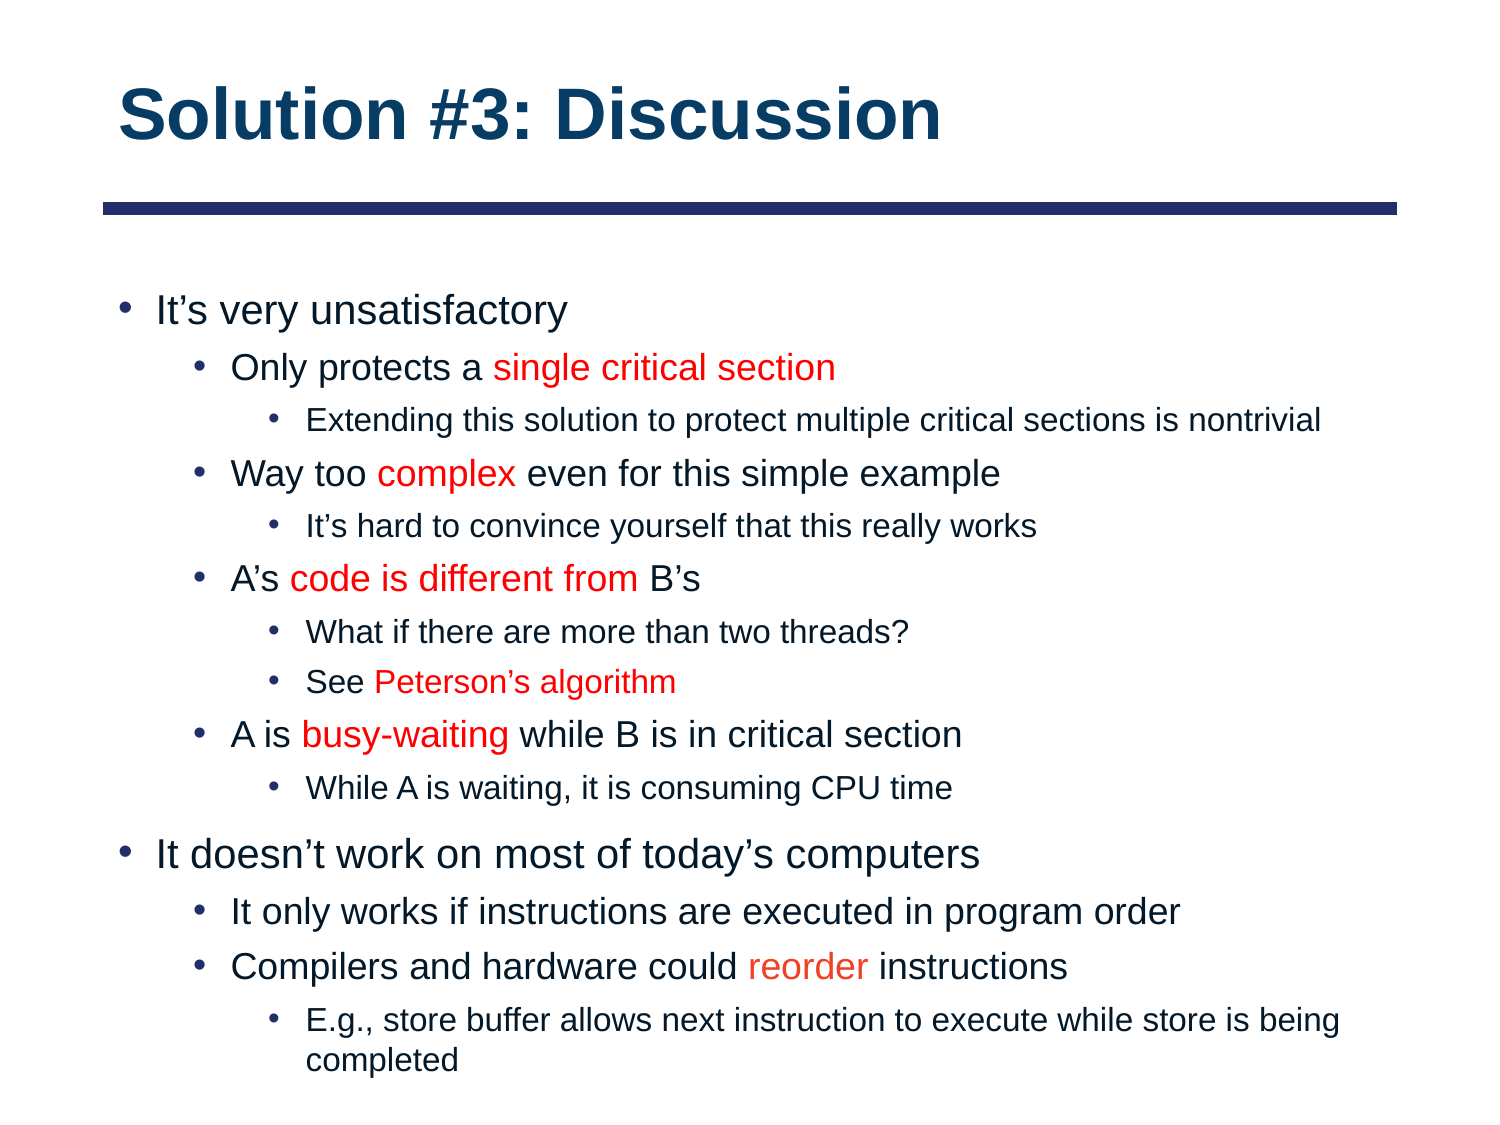

# Solution #3: Discussion
It’s very unsatisfactory
Only protects a single critical section
Extending this solution to protect multiple critical sections is nontrivial
Way too complex even for this simple example
It’s hard to convince yourself that this really works
A’s code is different from B’s
What if there are more than two threads?
See Peterson’s algorithm
A is busy-waiting while B is in critical section
While A is waiting, it is consuming CPU time
It doesn’t work on most of today’s computers
It only works if instructions are executed in program order
Compilers and hardware could reorder instructions
E.g., store buffer allows next instruction to execute while store is being completed